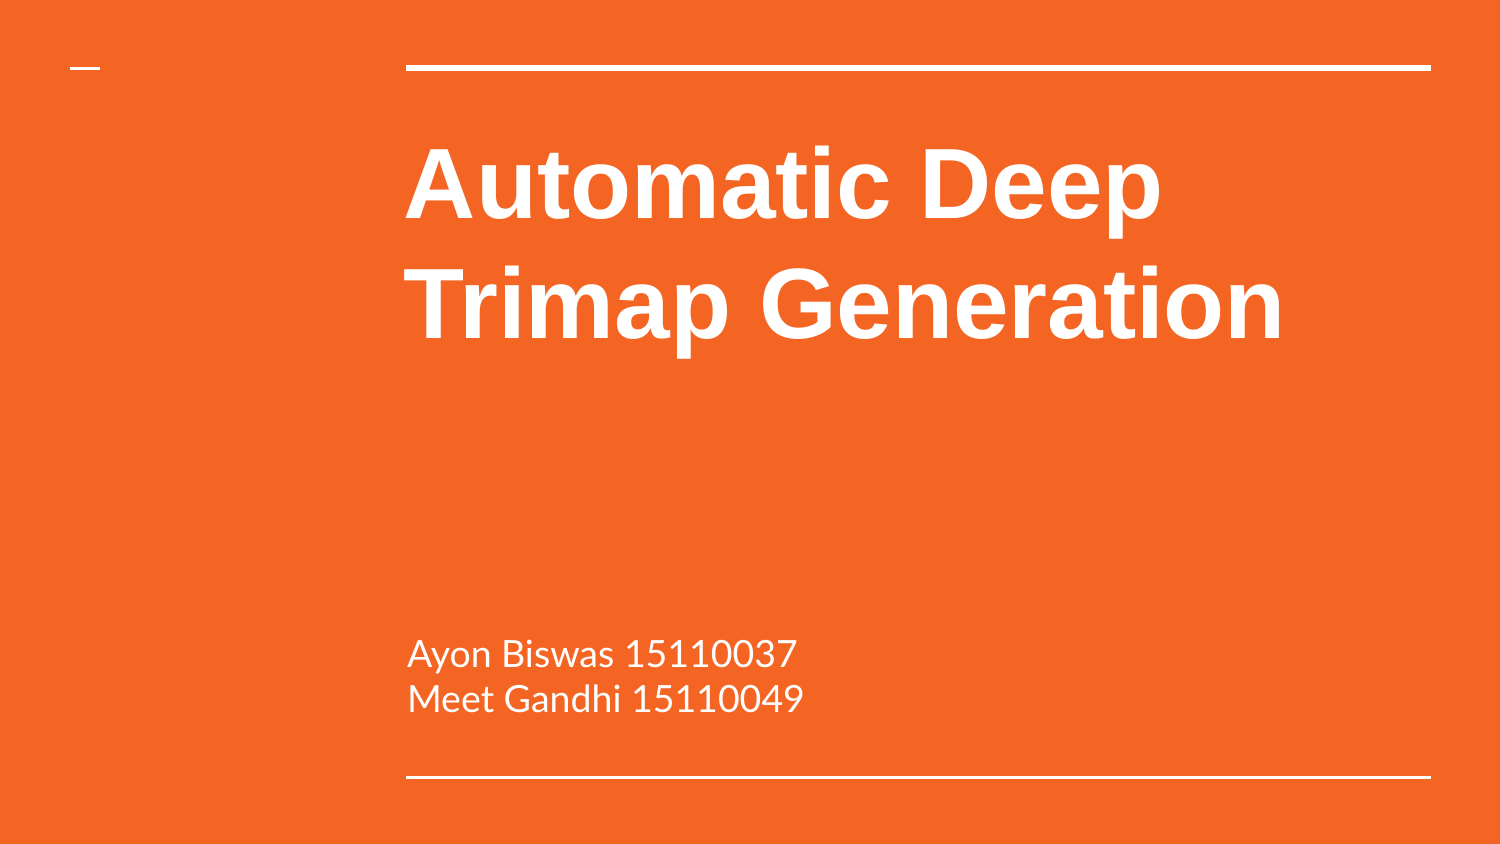

# Automatic Deep Trimap Generation
Ayon Biswas 15110037
Meet Gandhi 15110049